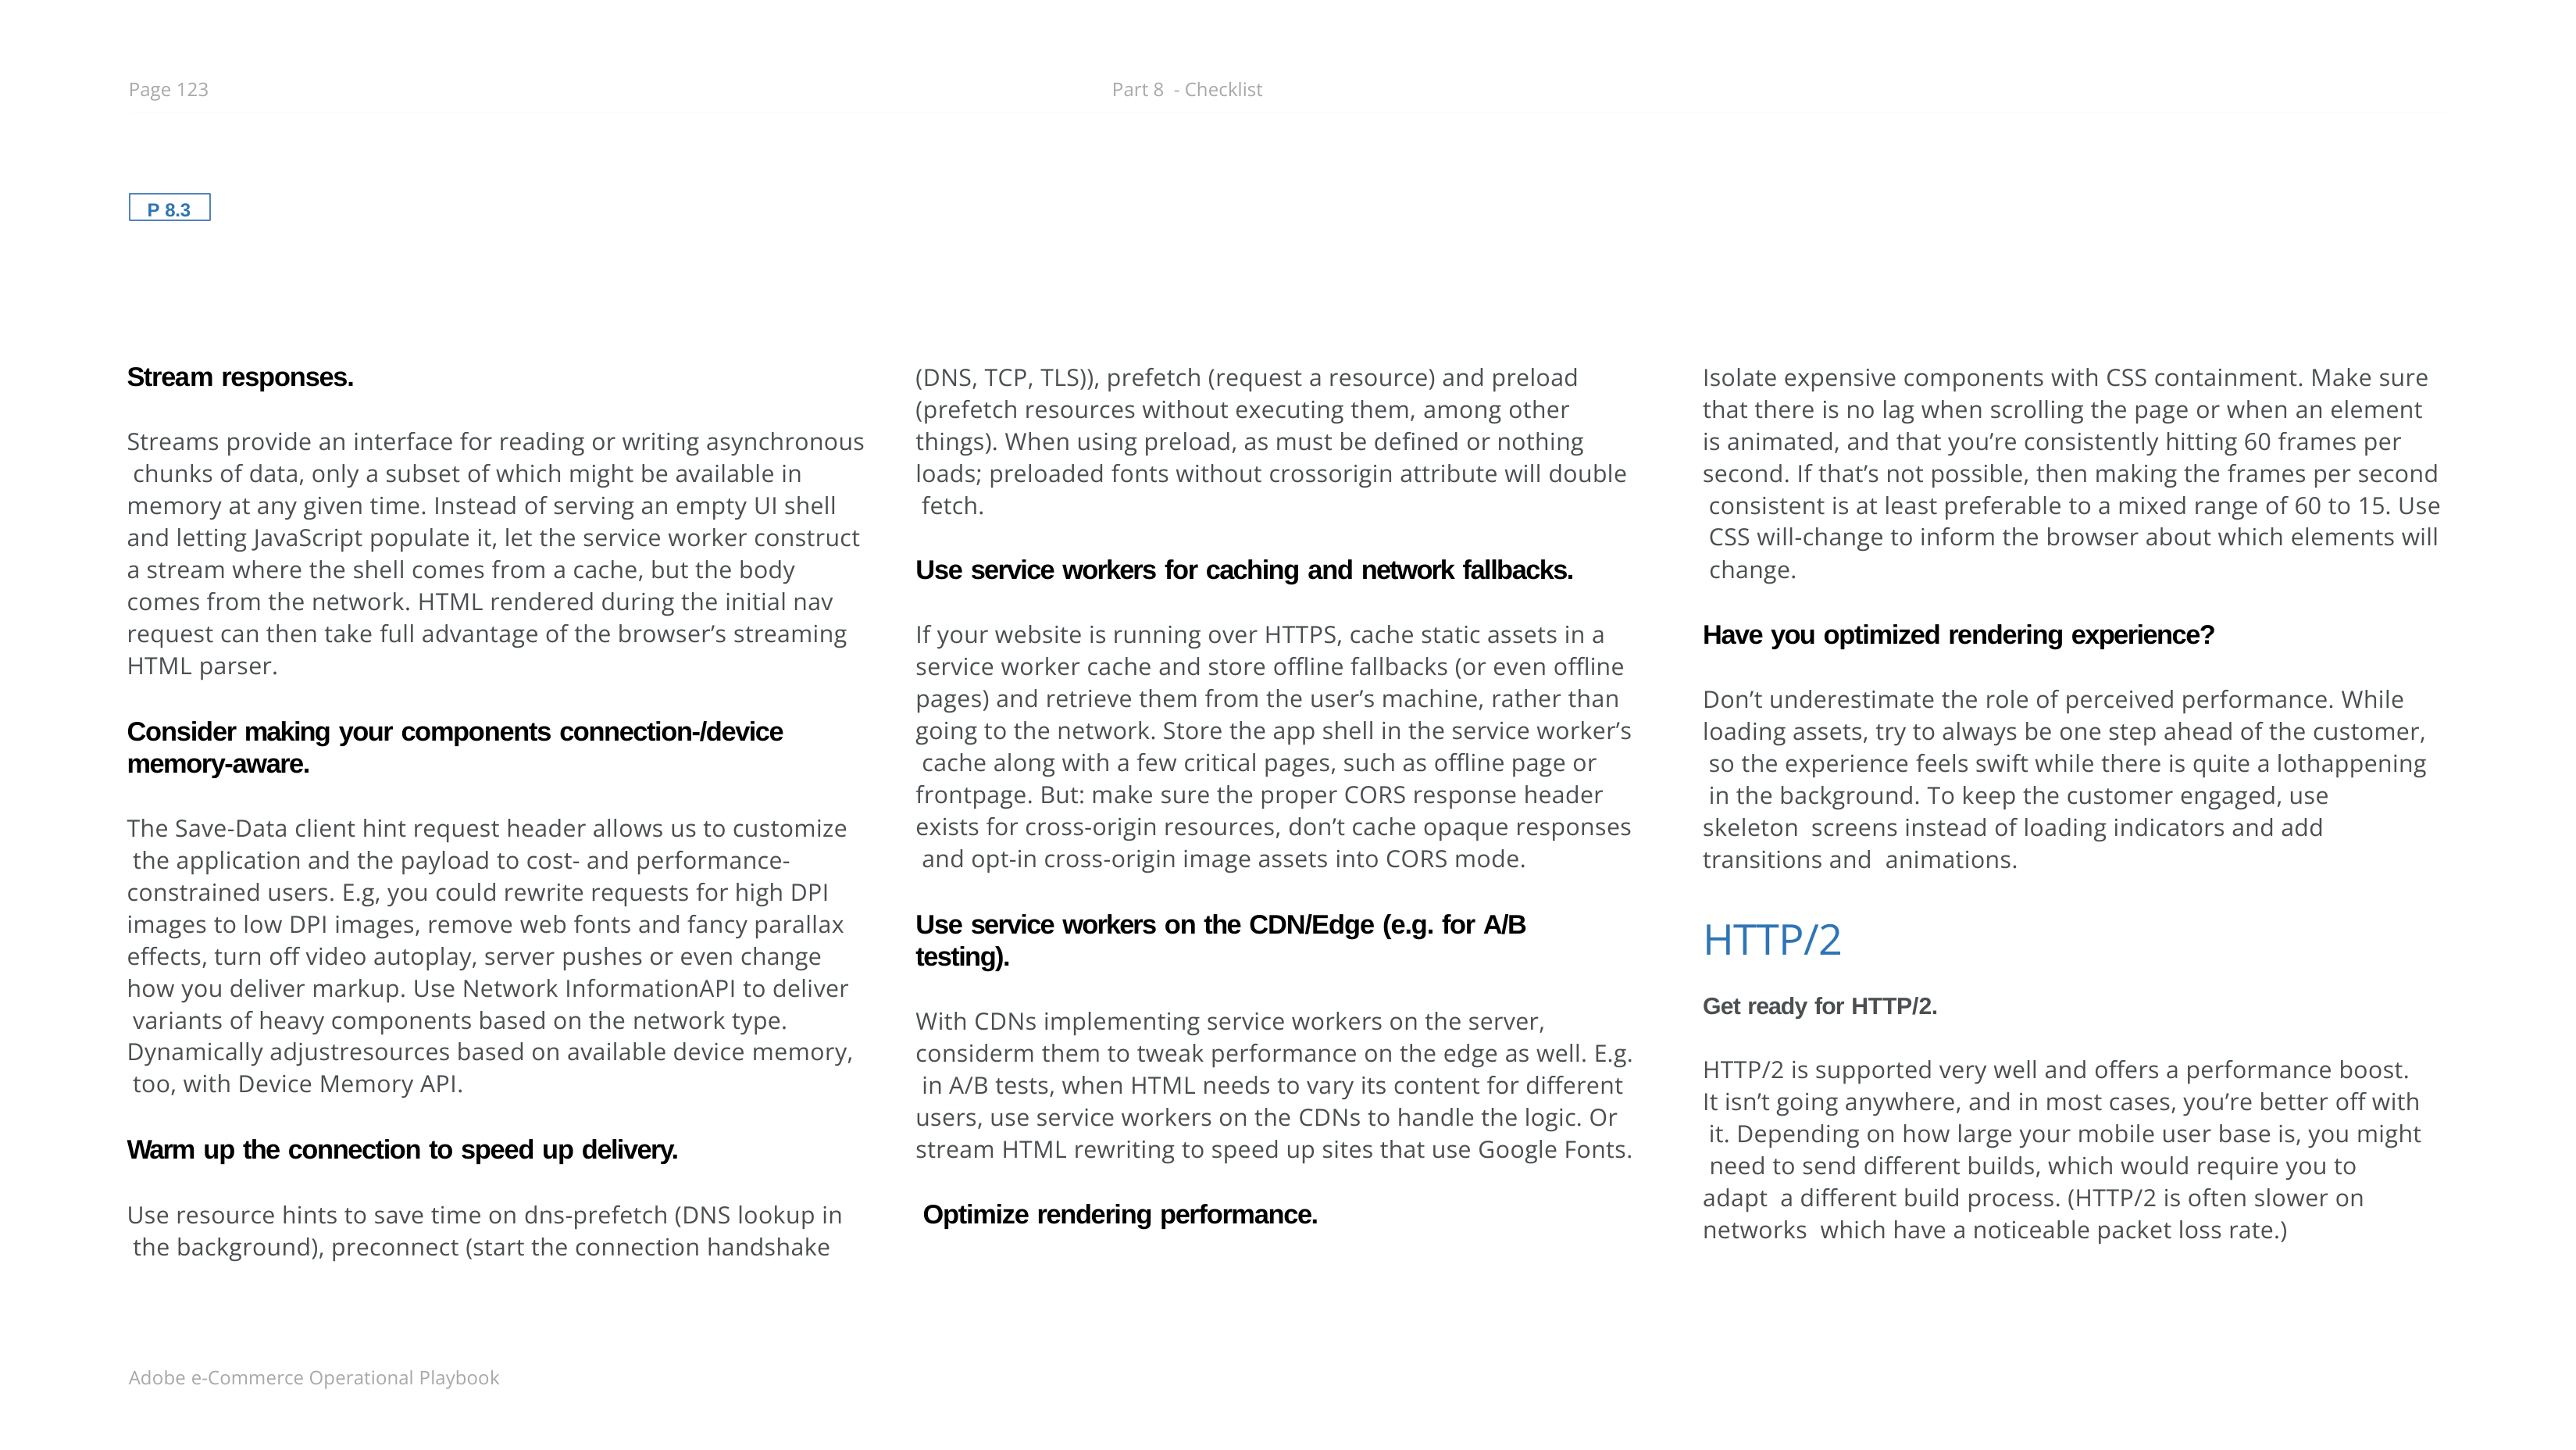

Page 123
Part 8  - Checklist
P 8.3
(DNS, TCP, TLS)), prefetch (request a resource) and preload  (prefetch resources without executing them, among other  things). When using preload, as must be defined or nothing  loads; preloaded fonts without crossorigin attribute will double  fetch.
Isolate expensive components with CSS containment. Make sure  that there is no lag when scrolling the page or when an element  is animated, and that you’re consistently hitting 60 frames per  second. If that’s not possible, then making the frames per second  consistent is at least preferable to a mixed range of 60 to 15. Use  CSS will-change to inform the browser about which elements will  change.
Stream responses.
Streams provide an interface for reading or writing asynchronous  chunks of data, only a subset of which might be available in  memory at any given time. Instead of serving an empty UI shell  and letting JavaScript populate it, let the service worker construct  a stream where the shell comes from a cache, but the body  comes from the network. HTML rendered during the initial nav  request can then take full advantage of the browser’s streaming  HTML parser.
Use service workers for caching and network fallbacks.
If your website is running over HTTPS, cache static assets in a  service worker cache and store offline fallbacks (or even offline  pages) and retrieve them from the user’s machine, rather than  going to the network. Store the app shell in the service worker’s  cache along with a few critical pages, such as offline page or  frontpage. But: make sure the proper CORS response header  exists for cross-origin resources, don’t cache opaque responses  and opt-in cross-origin image assets into CORS mode.
Have you optimized rendering experience?
Don’t underestimate the role of perceived performance. While  loading assets, try to always be one step ahead of the customer,  so the experience feels swift while there is quite a lothappening  in the background. To keep the customer engaged, use skeleton  screens instead of loading indicators and add transitions and  animations.
Consider making your components connection-/device  memory-aware.
The Save-Data client hint request header allows us to customize  the application and the payload to cost- and performance-  constrained users. E.g, you could rewrite requests for high DPI  images to low DPI images, remove web fonts and fancy parallax  effects, turn off video autoplay, server pushes or even change  how you deliver markup. Use Network InformationAPI to deliver  variants of heavy components based on the network type.
Dynamically adjustresources based on available device memory,  too, with Device Memory API.
Use service workers on the CDN/Edge (e.g. for A/B  testing).
HTTP/2
Get ready for HTTP/2.
With CDNs implementing service workers on the server,  considerm them to tweak performance on the edge as well. E.g.  in A/B tests, when HTML needs to vary its content for different  users, use service workers on the CDNs to handle the logic. Or  stream HTML rewriting to speed up sites that use Google Fonts.
HTTP/2 is supported very well and offers a performance boost.  It isn’t going anywhere, and in most cases, you’re better off with  it. Depending on how large your mobile user base is, you might  need to send different builds, which would require you to adapt  a different build process. (HTTP/2 is often slower on networks  which have a noticeable packet loss rate.)
Warm up the connection to speed up delivery.
Use resource hints to save time on dns-prefetch (DNS lookup in  the background), preconnect (start the connection handshake
Optimize rendering performance.
Adobe e-Commerce Operational Playbook